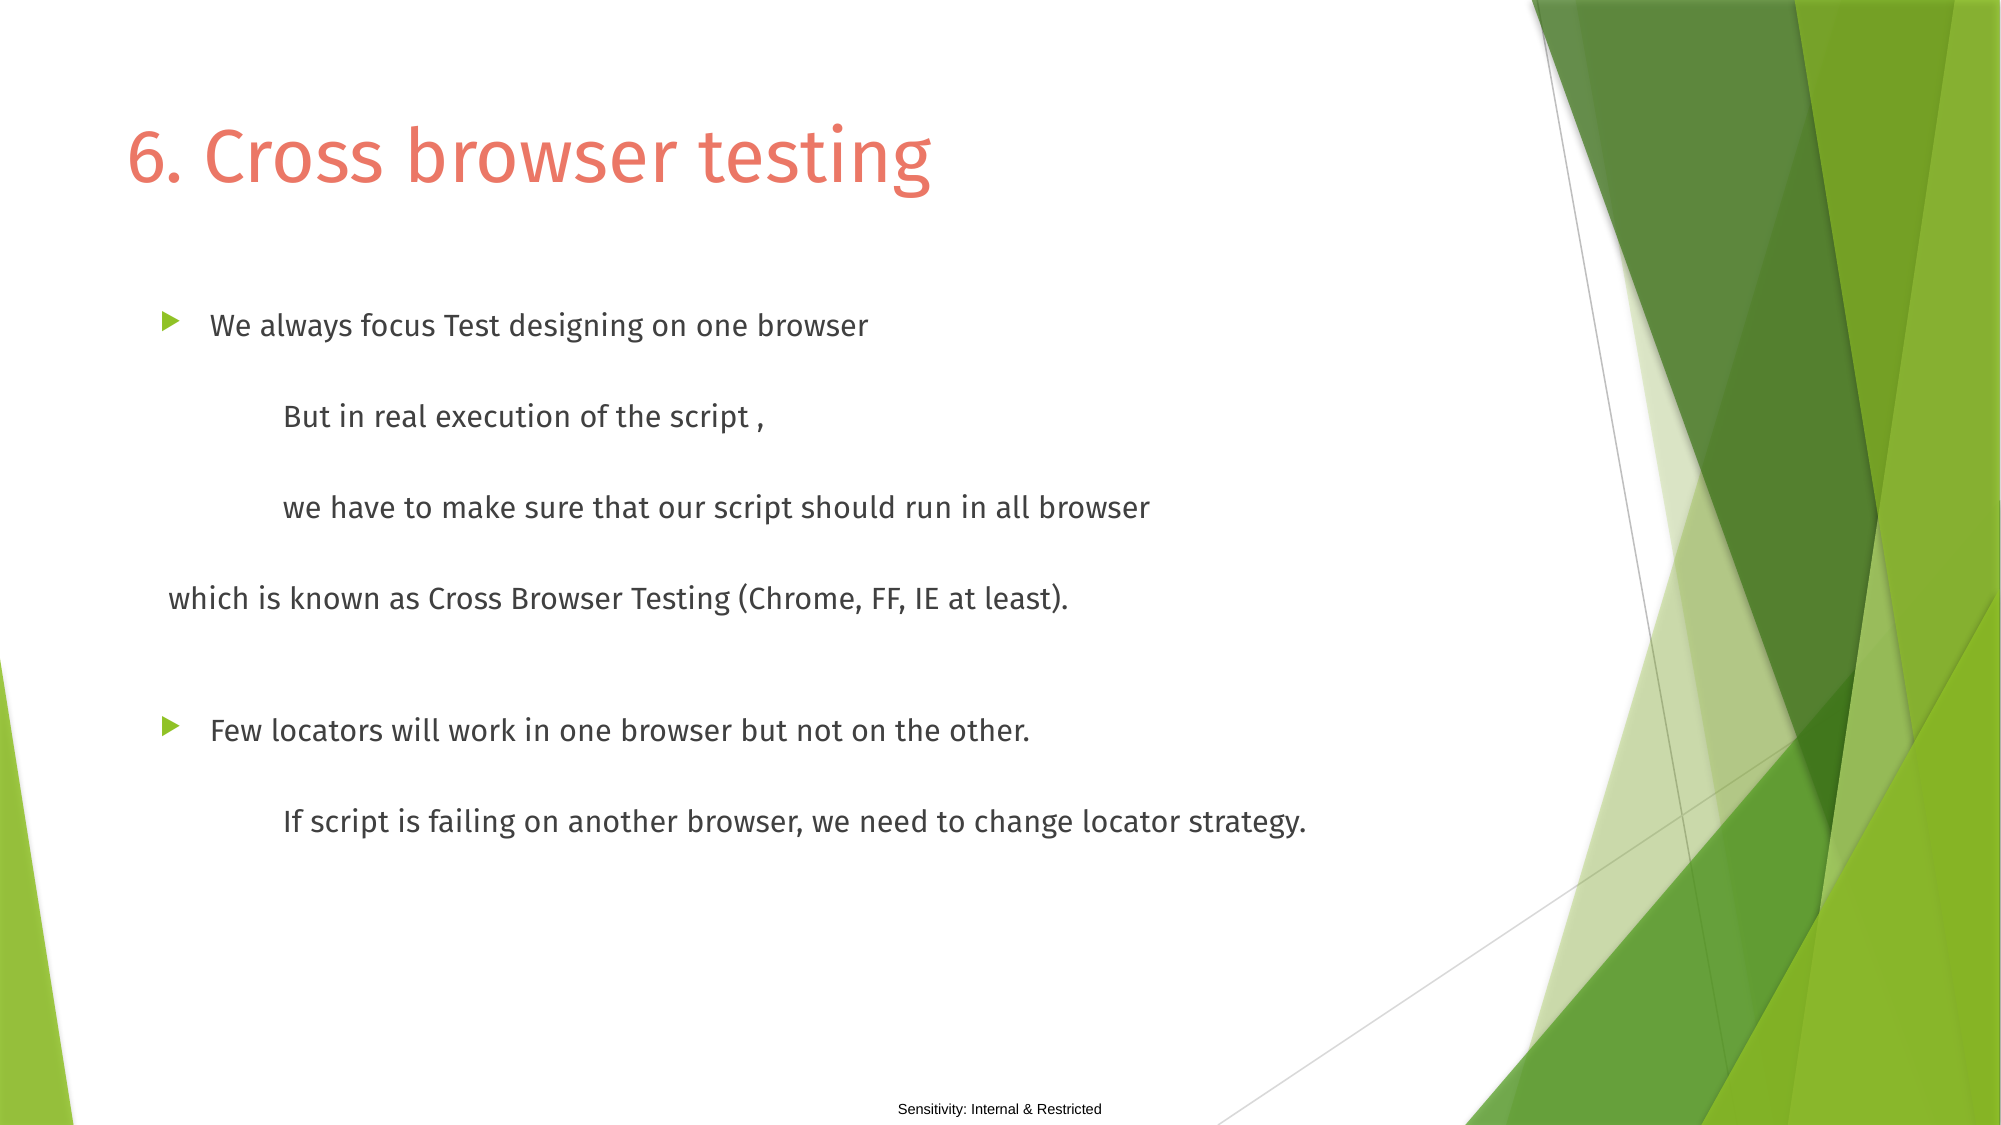

# 6. Cross browser testing
We always focus Test designing on one browser
			But in real execution of the script ,
			we have to make sure that our script should run in all browser
 which is known as Cross Browser Testing (Chrome, FF, IE at least).

Few locators will work in one browser but not on the other.
	If script is failing on another browser, we need to change locator strategy.